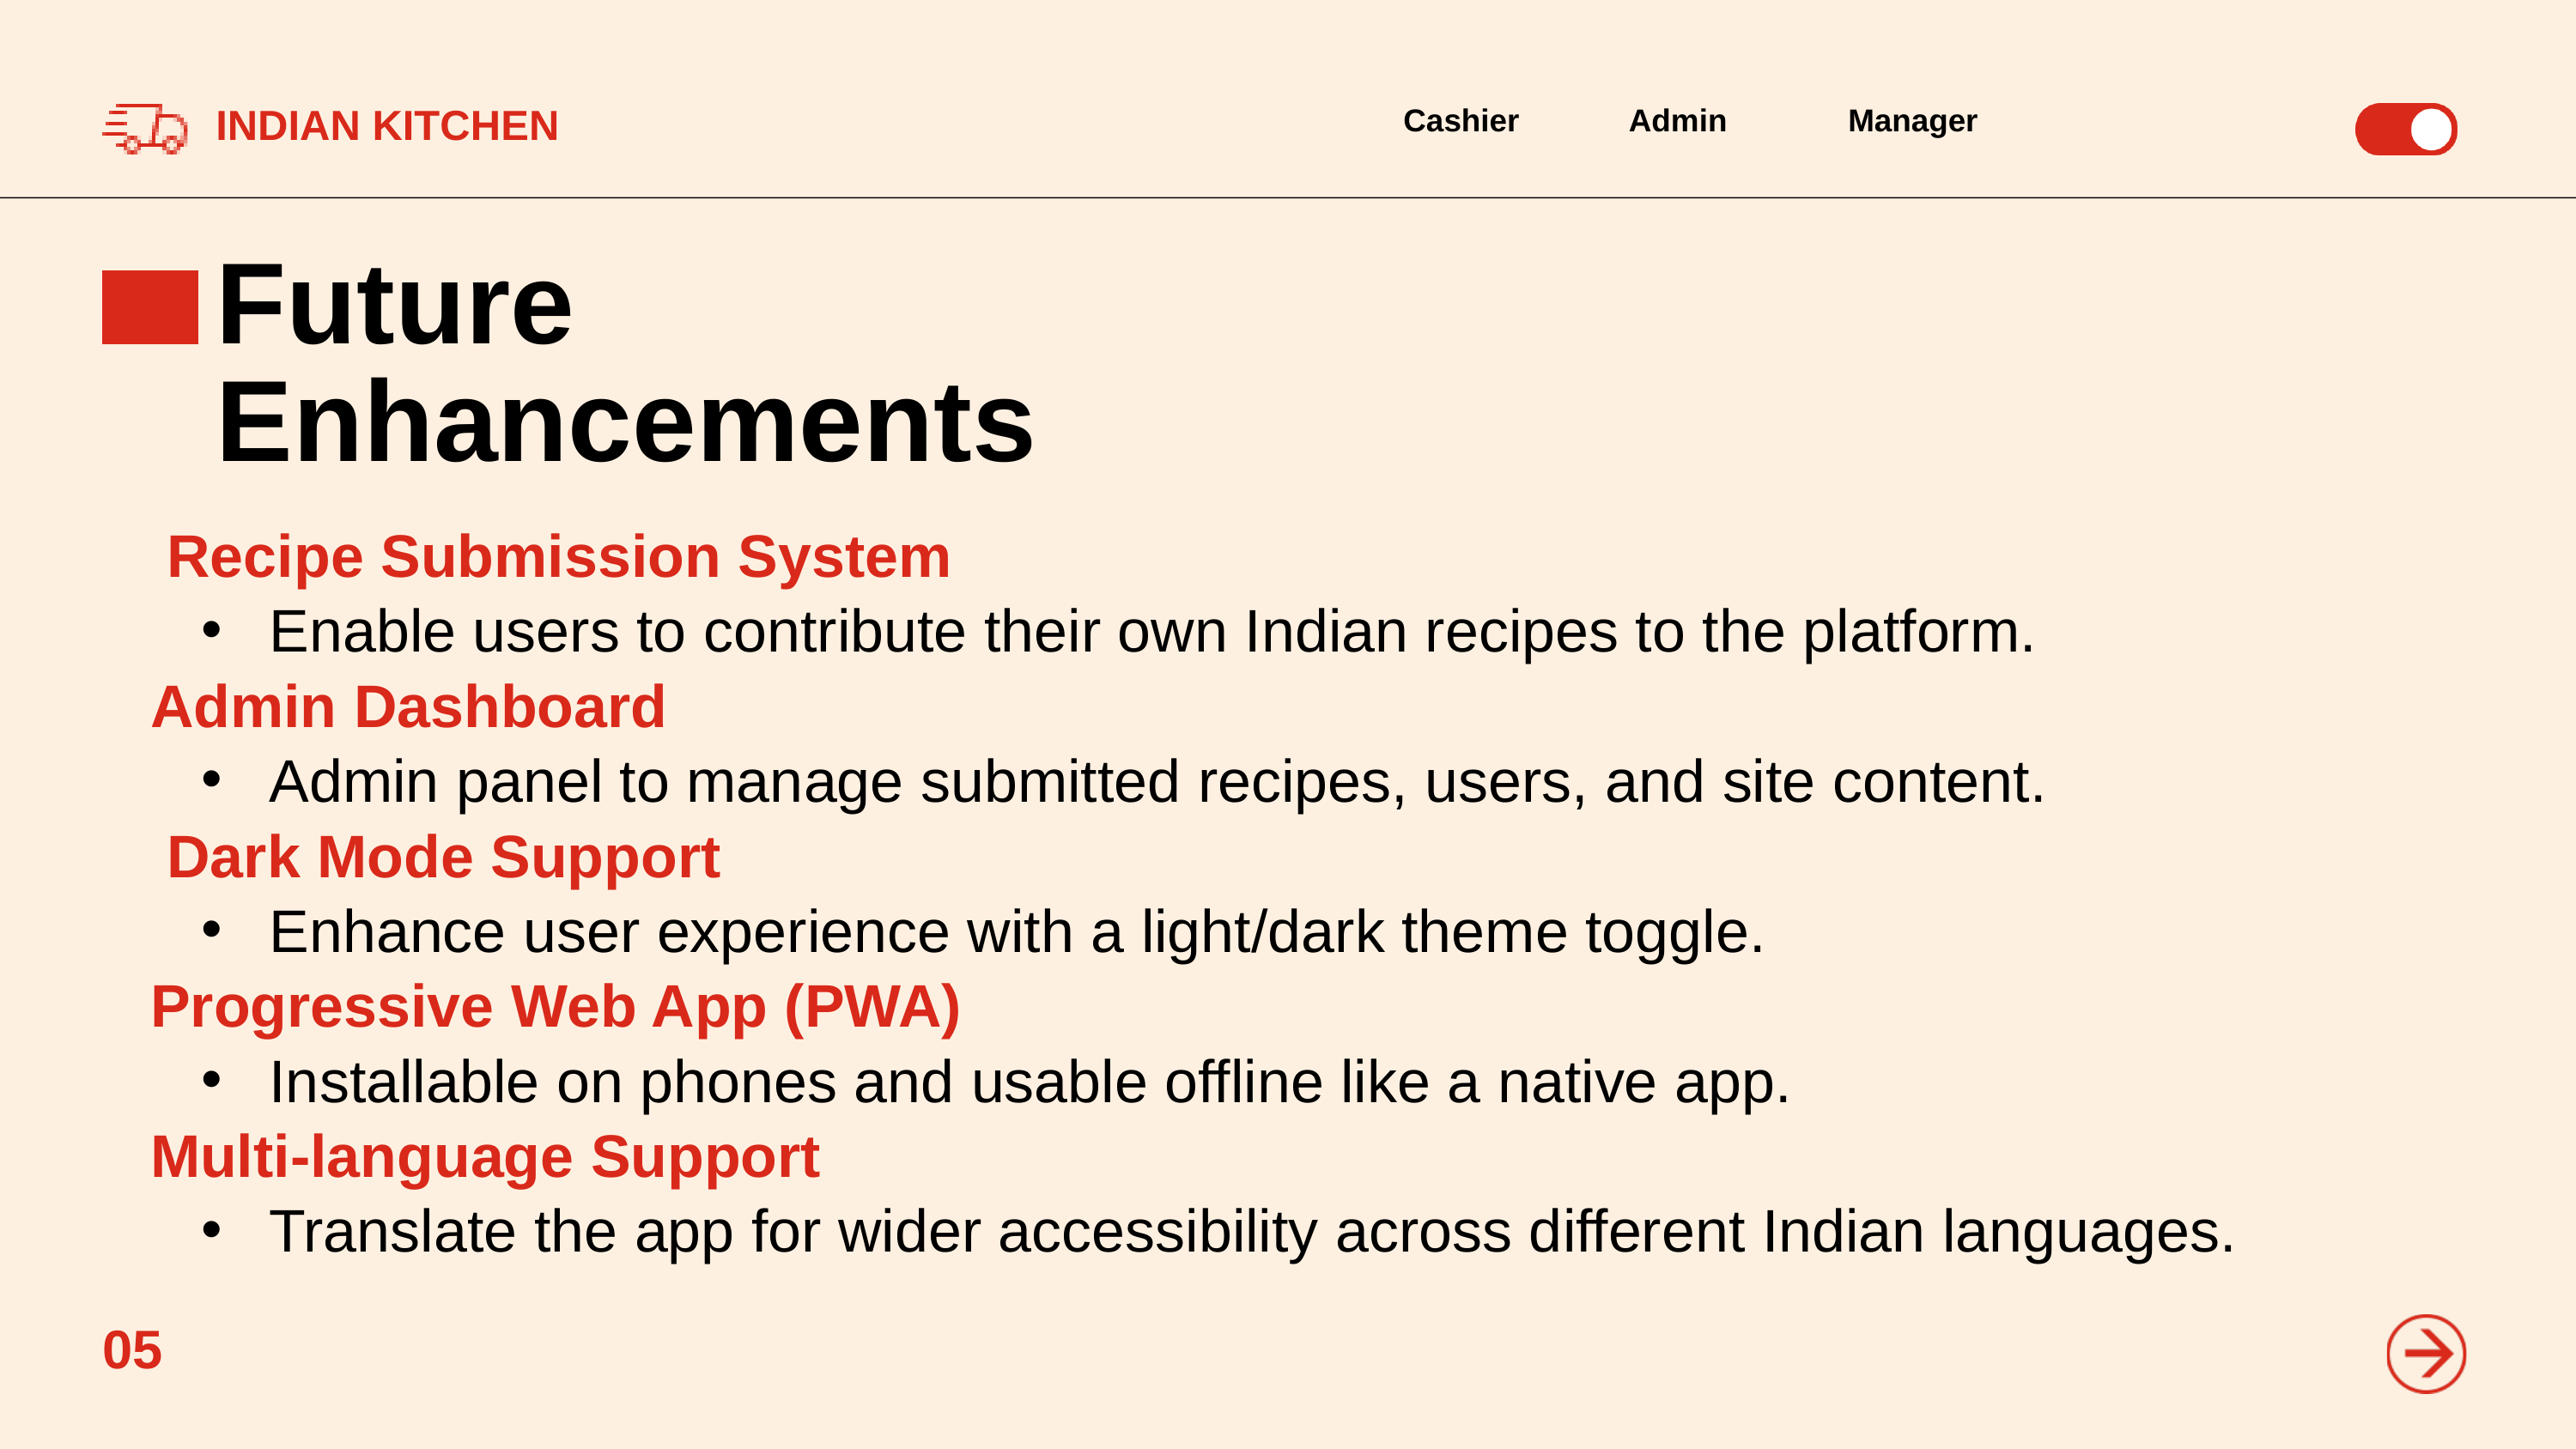

INDIAN KITCHEN
Cashier
Admin
Manager

Future Enhancements

 Recipe Submission System
 Enable users to contribute their own Indian recipes to the platform.
Admin Dashboard
 Admin panel to manage submitted recipes, users, and site content.
 Dark Mode Support
 Enhance user experience with a light/dark theme toggle.
Progressive Web App (PWA)
 Installable on phones and usable offline like a native app.
Multi-language Support
 Translate the app for wider accessibility across different Indian languages.

05